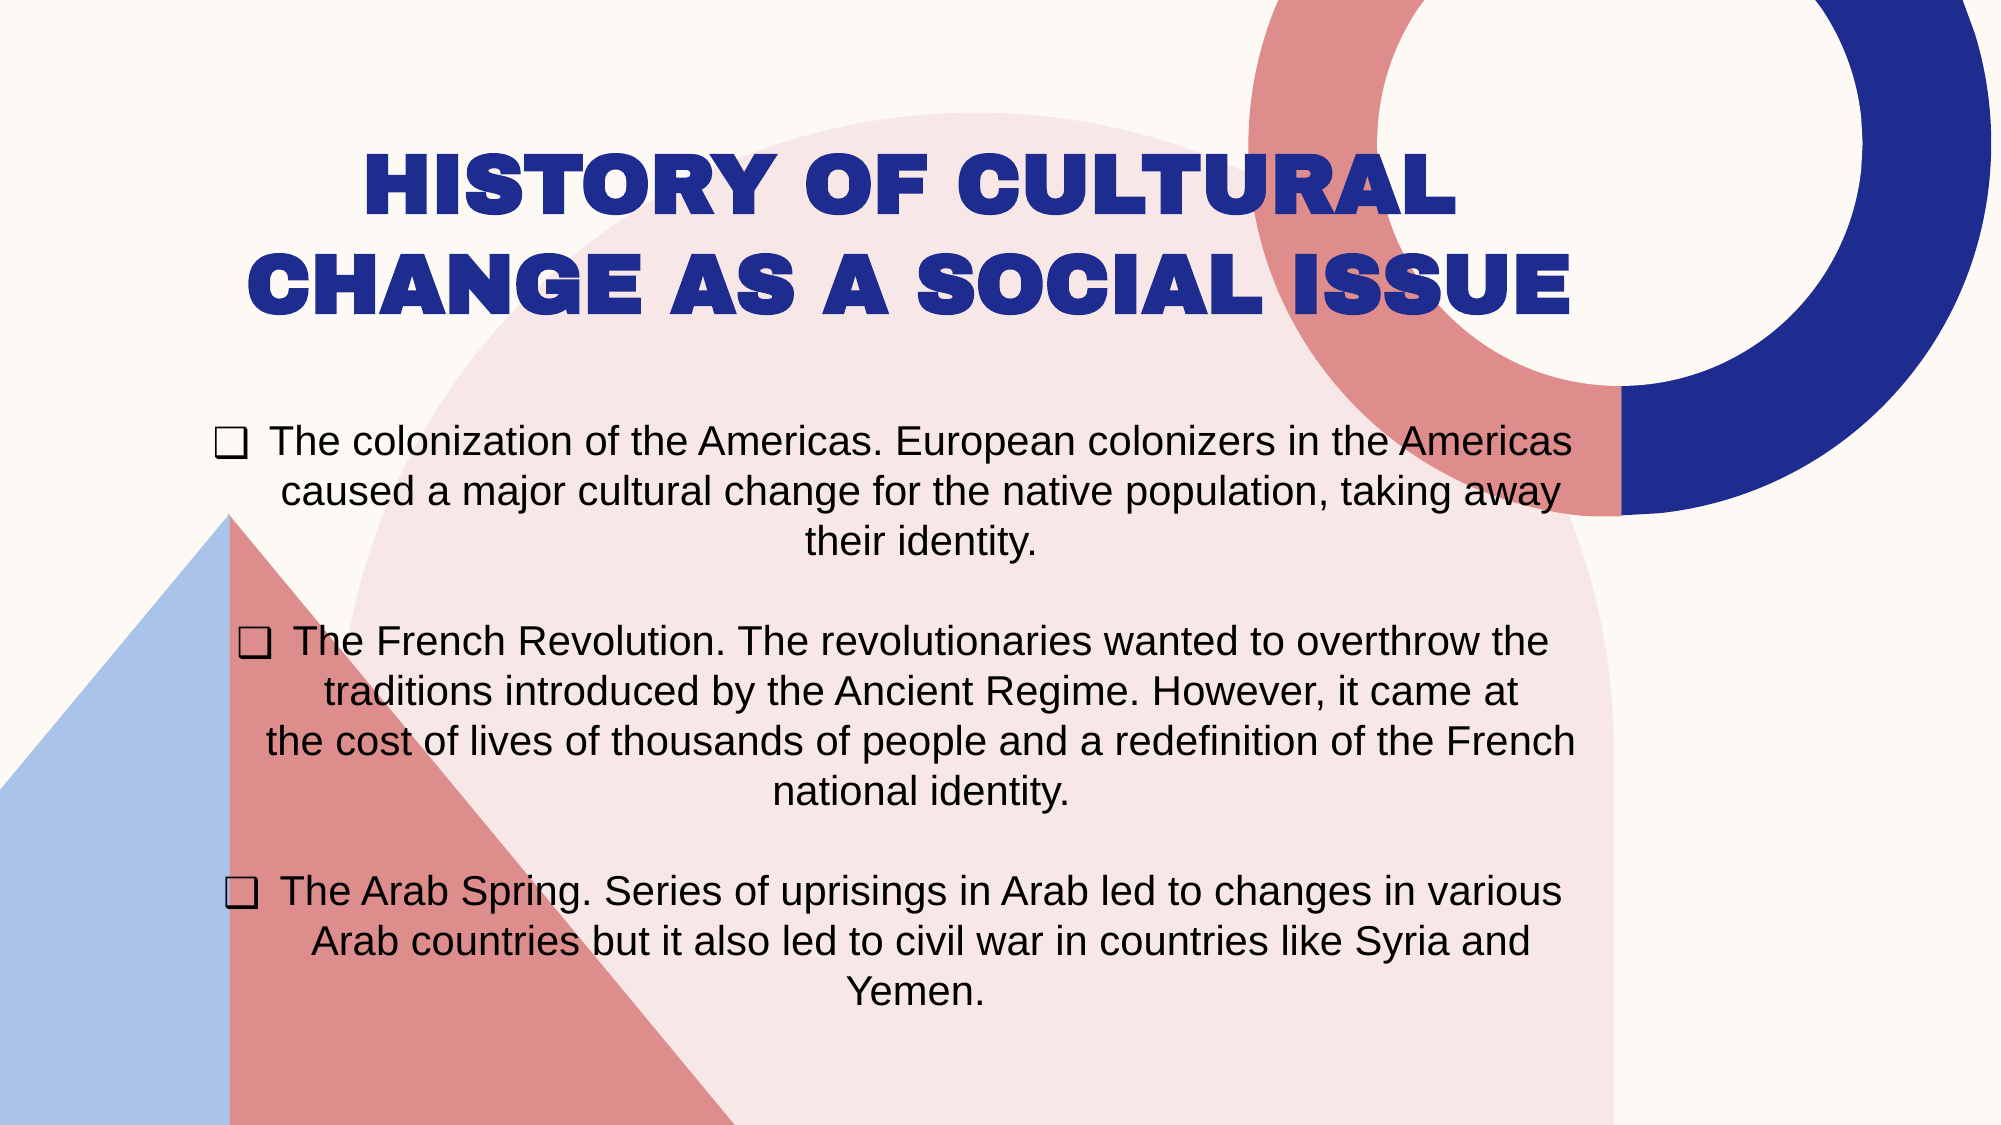

# HISTORY OF CULTURAL CHANGE AS A SOCIAL ISSUE
The colonization of the Americas. European colonizers in the Americas caused a major cultural change for the native population, taking away their identity.

The French Revolution. The revolutionaries wanted to overthrow the traditions introduced by the Ancient Regime. However, it came at the cost of lives of thousands of people and a redefinition of the French national identity.

The Arab Spring. Series of uprisings in Arab led to changes in various Arab countries but it also led to civil war in countries like Syria and Yemen.